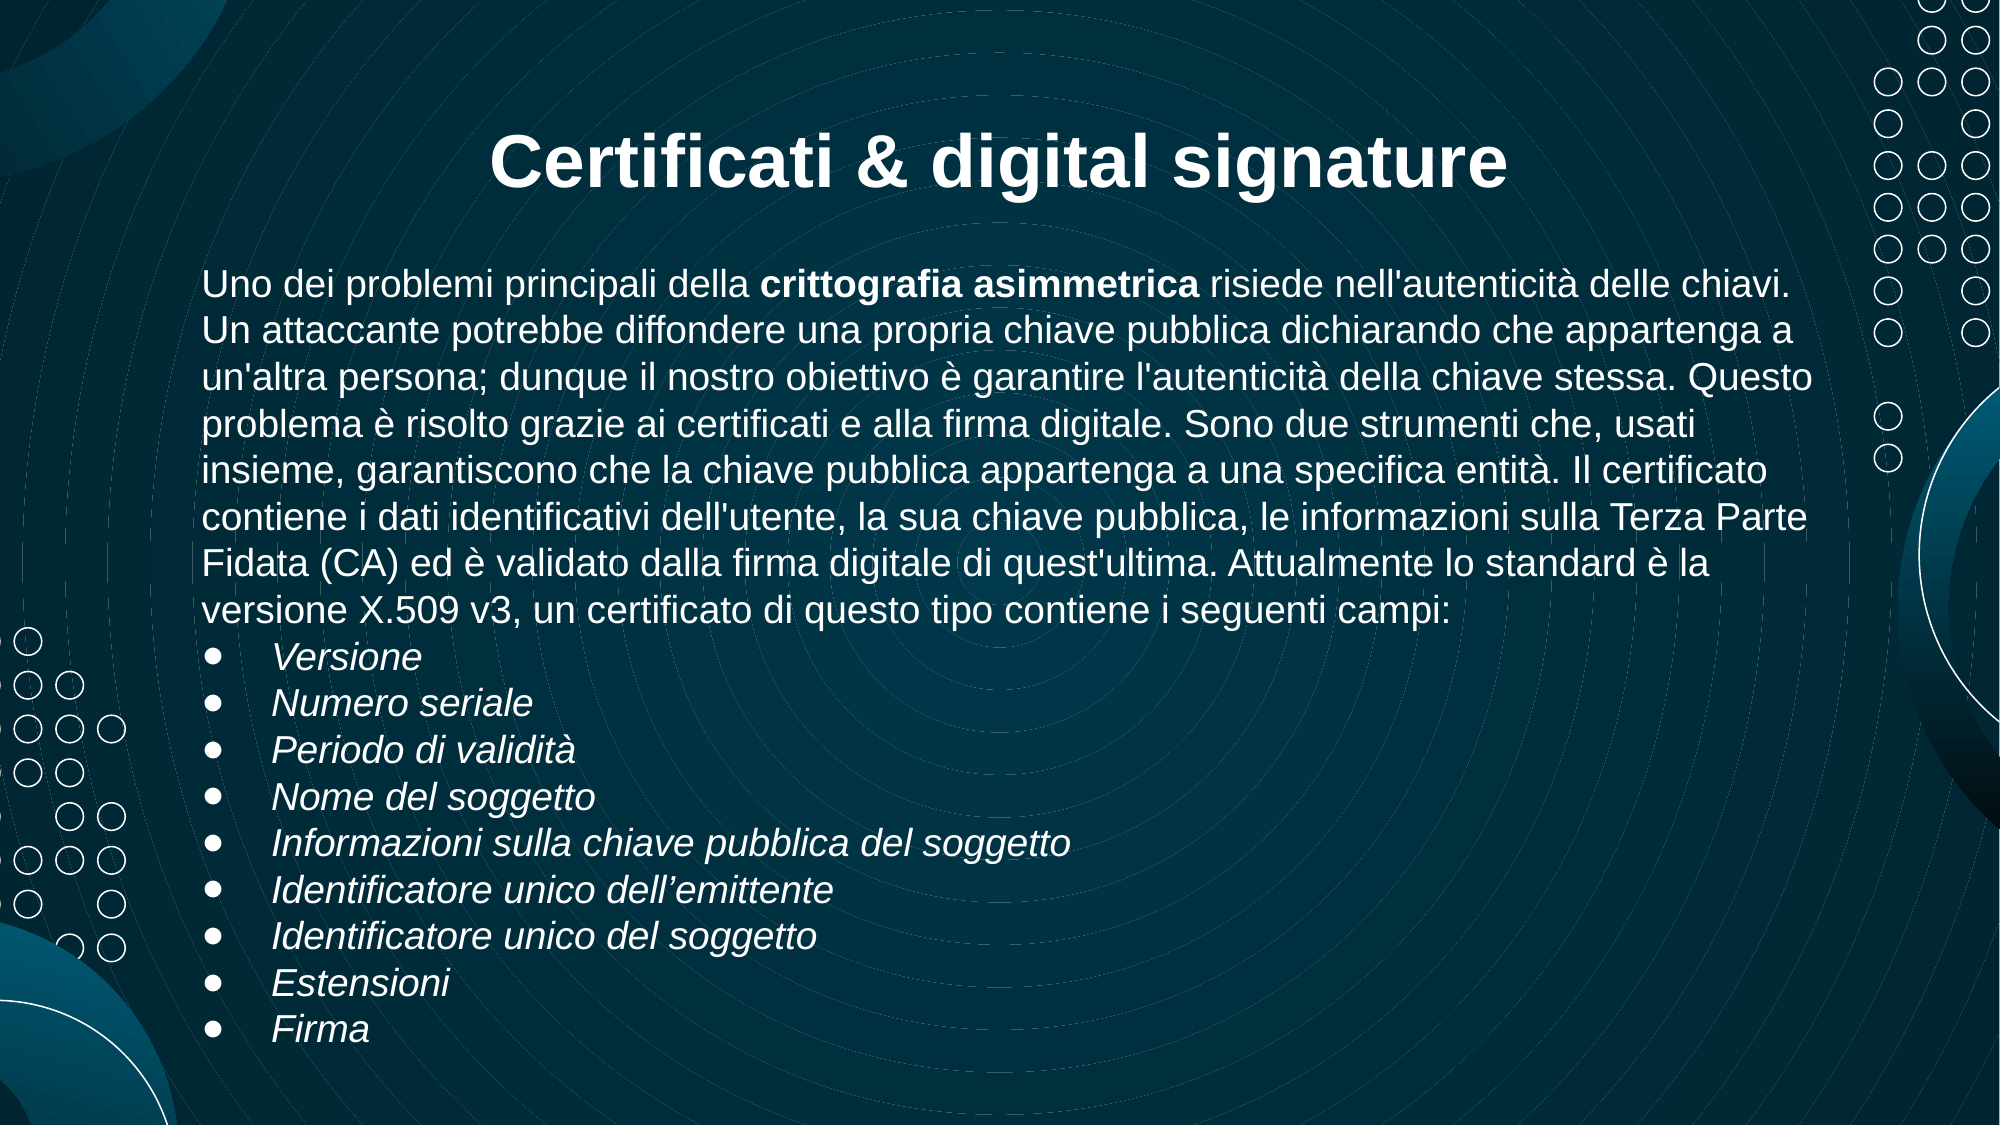

# Certificati & digital signature
Uno dei problemi principali della crittografia asimmetrica risiede nell'autenticità delle chiavi. Un attaccante potrebbe diffondere una propria chiave pubblica dichiarando che appartenga a un'altra persona; dunque il nostro obiettivo è garantire l'autenticità della chiave stessa. Questo problema è risolto grazie ai certificati e alla firma digitale. Sono due strumenti che, usati insieme, garantiscono che la chiave pubblica appartenga a una specifica entità. Il certificato contiene i dati identificativi dell'utente, la sua chiave pubblica, le informazioni sulla Terza Parte Fidata (CA) ed è validato dalla firma digitale di quest'ultima. Attualmente lo standard è la versione X.509 v3, un certificato di questo tipo contiene i seguenti campi:
Versione
Numero seriale
Periodo di validità
Nome del soggetto
Informazioni sulla chiave pubblica del soggetto
Identificatore unico dell’emittente
Identificatore unico del soggetto
Estensioni
Firma